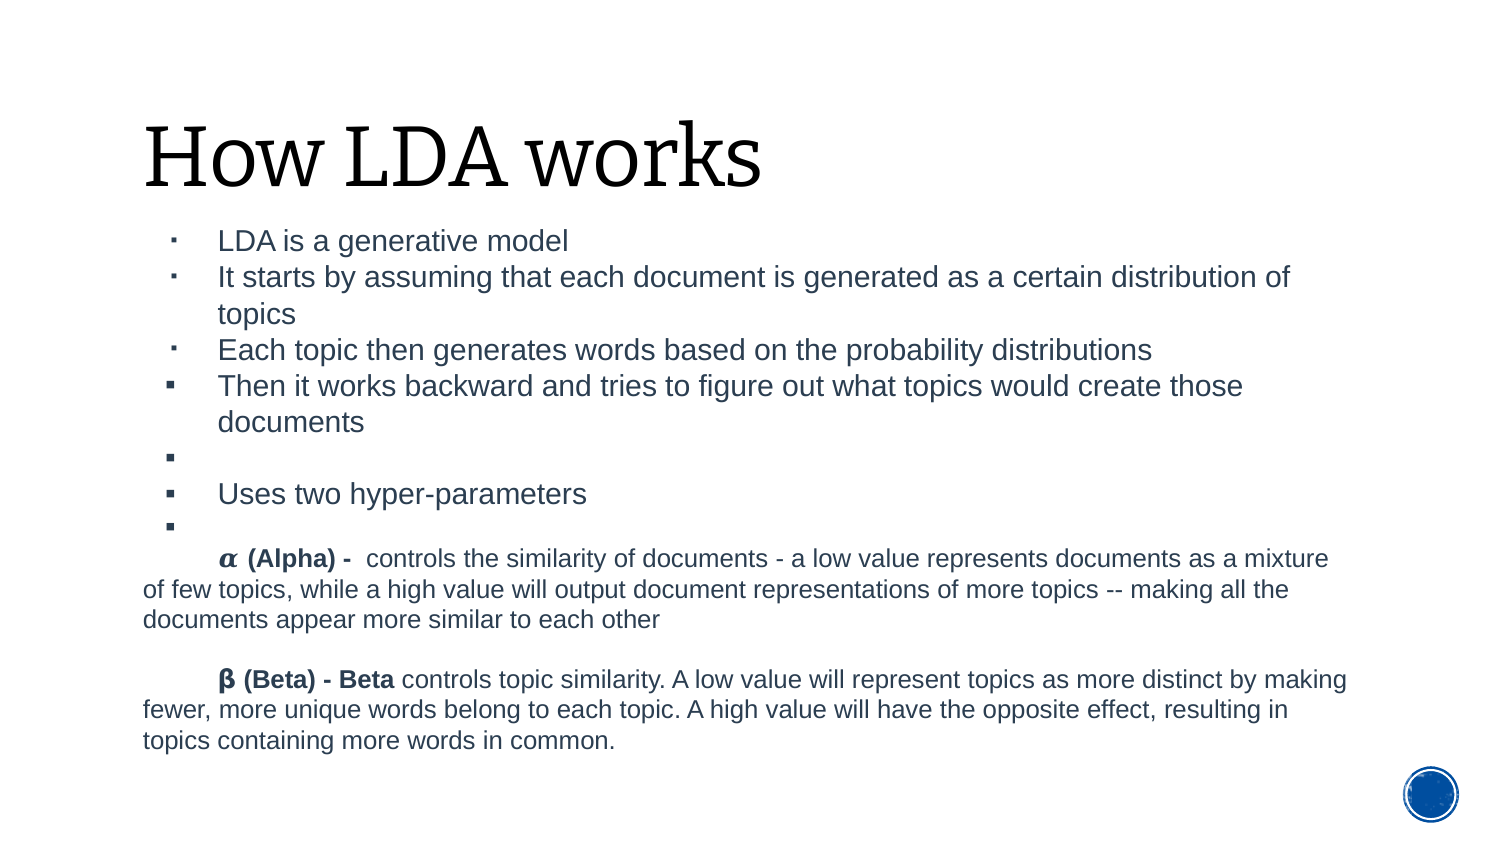

# How LDA works
LDA is a generative model
It starts by assuming that each document is generated as a certain distribution of topics
Each topic then generates words based on the probability distributions
Then it works backward and tries to figure out what topics would create those documents

Uses two hyper-parameters

𝜶 (Alpha) -  controls the similarity of documents - a low value represents documents as a mixture of few topics, while a high value will output document representations of more topics -- making all the documents appear more similar to each other
𝝱 (Beta) - Beta controls topic similarity. A low value will represent topics as more distinct by making fewer, more unique words belong to each topic. A high value will have the opposite effect, resulting in topics containing more words in common.